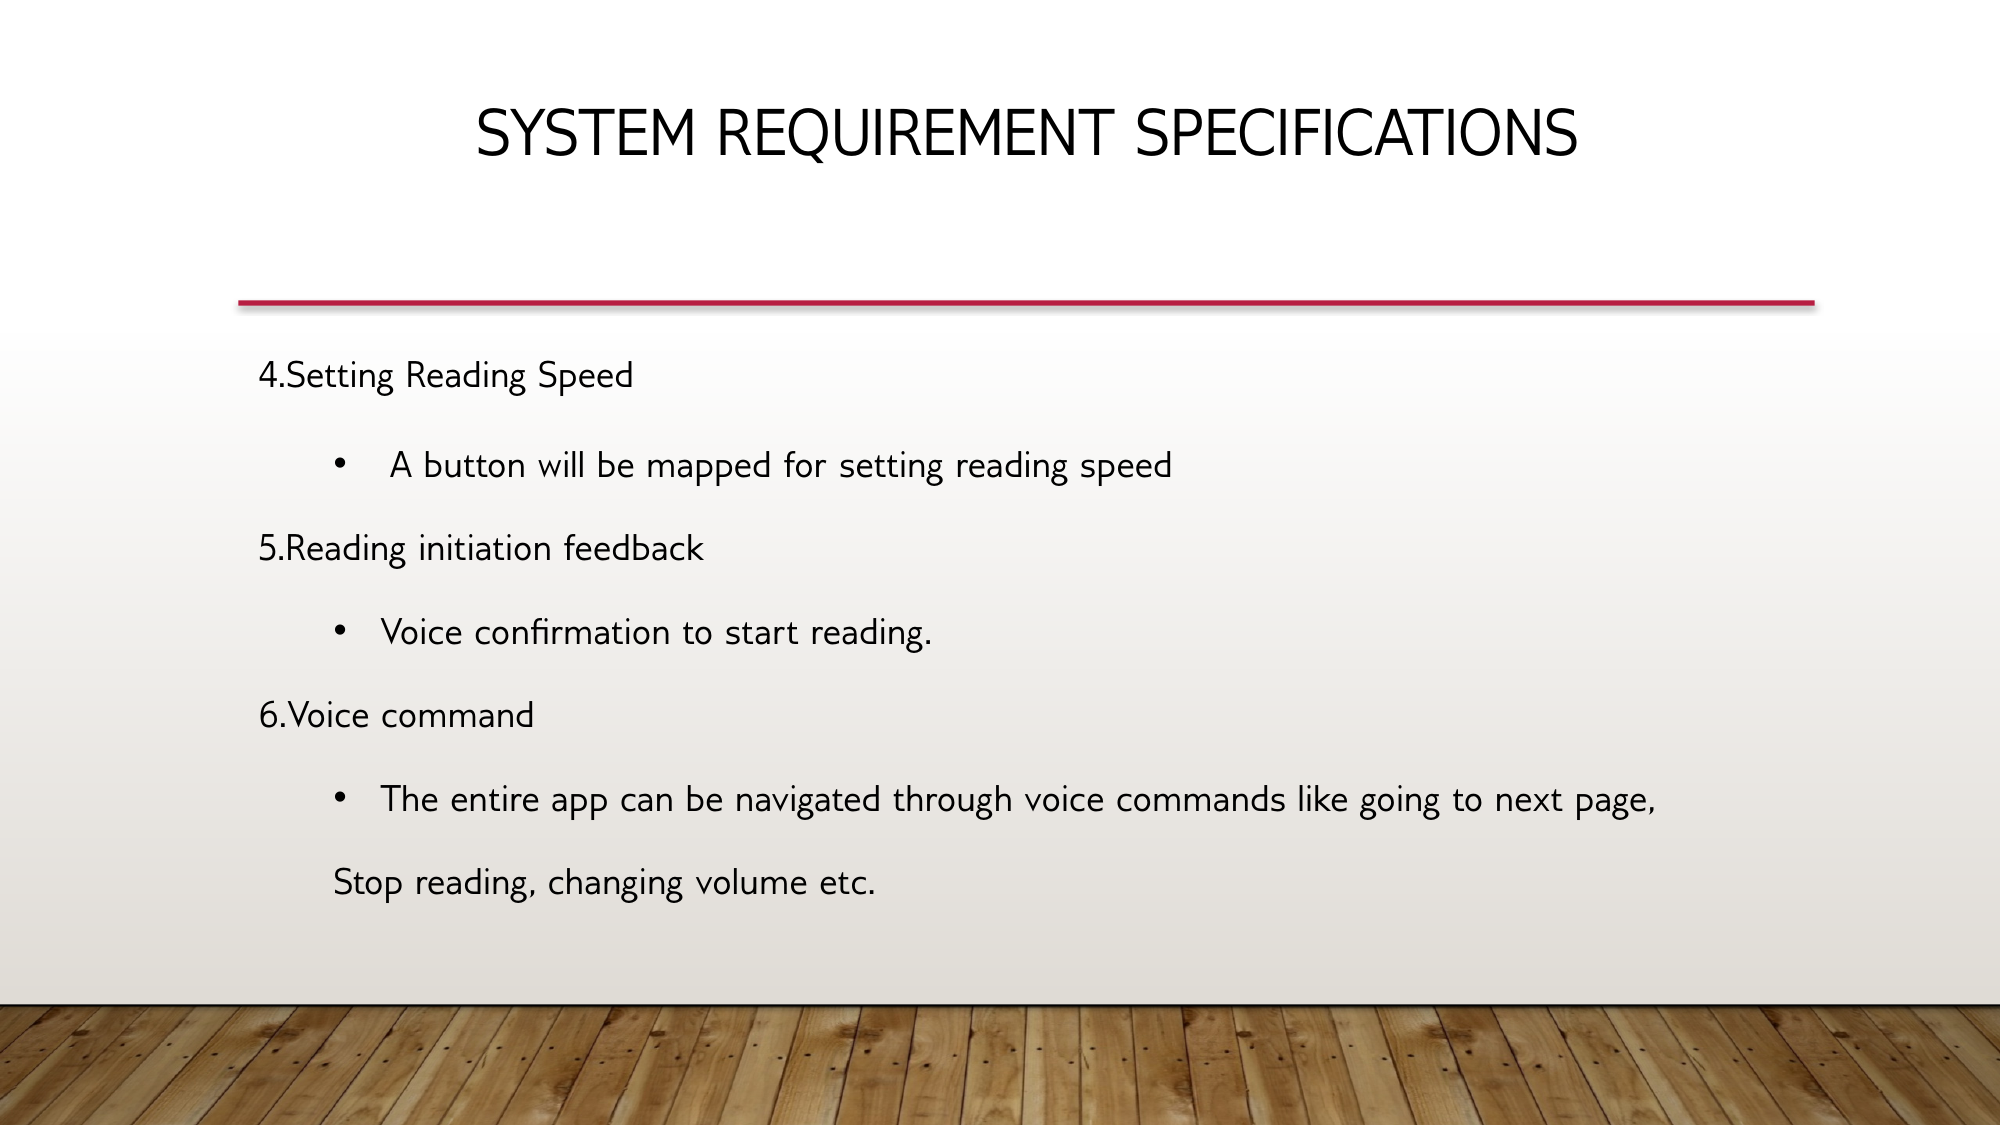

System requirement specifications

4.Setting Reading Speed

A button will be mapped for setting reading speed
5.Reading initiation feedback
Voice confirmation to start reading.
6.Voice command
The entire app can be navigated through voice commands like going to next page,
Stop reading, changing volume etc.